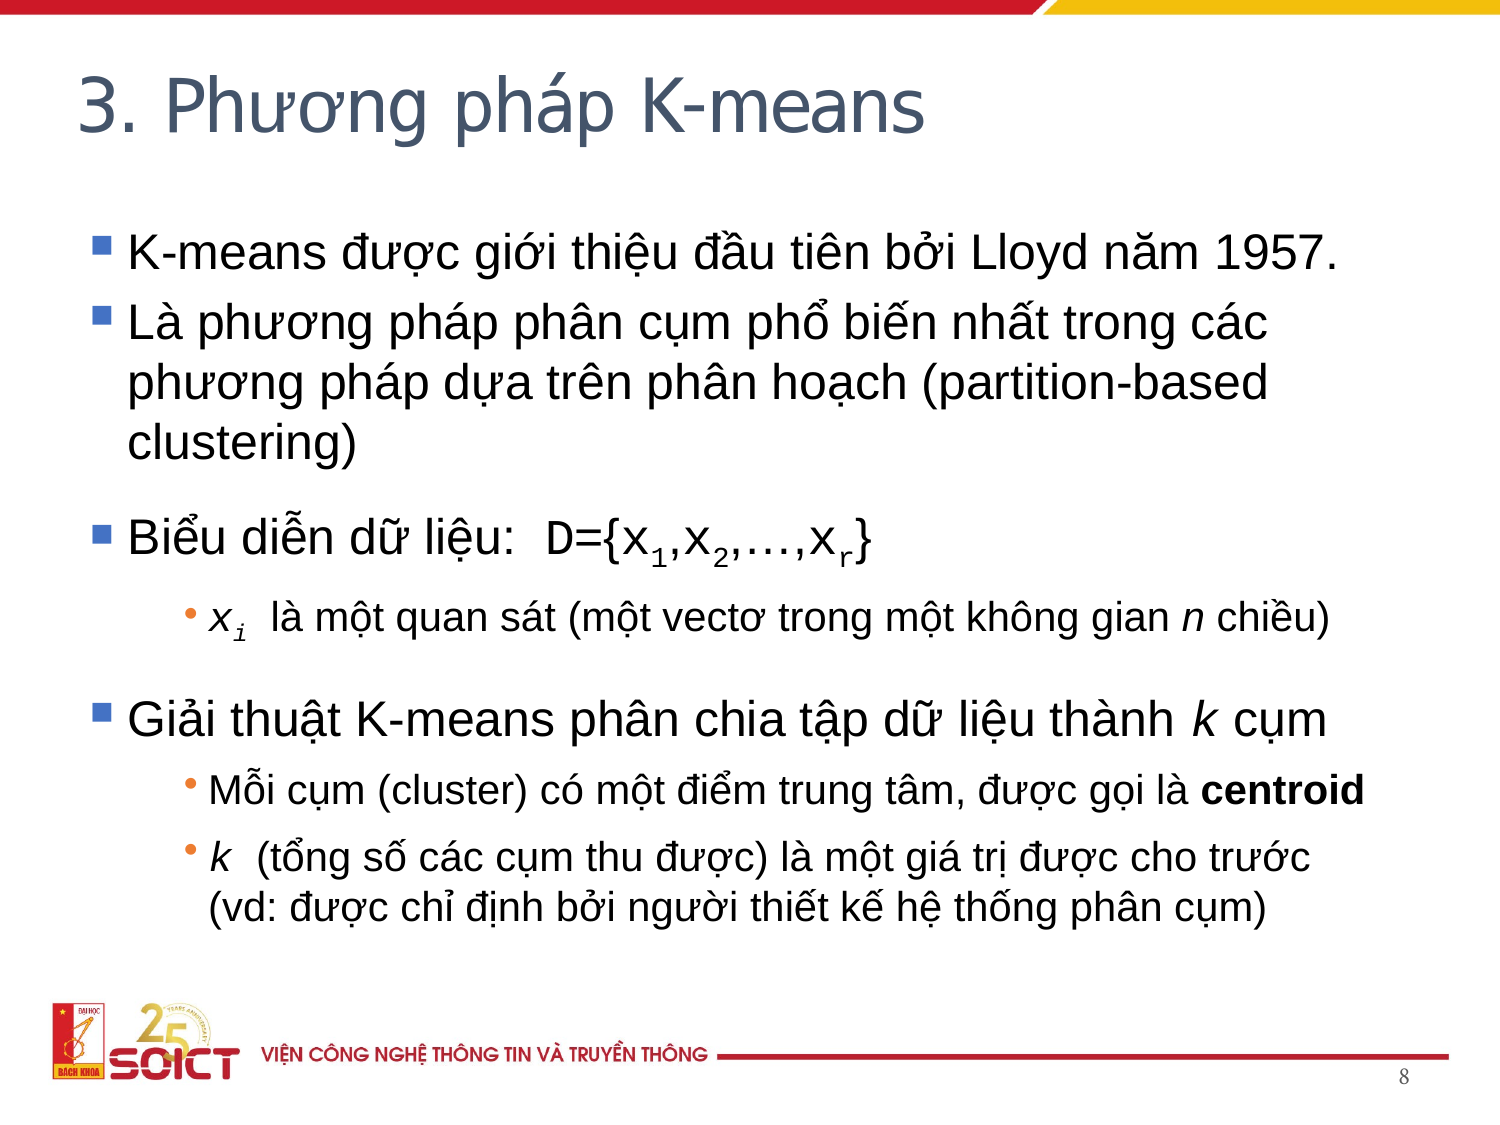

3. Phương pháp K-means
K-means được giới thiệu đầu tiên bởi Lloyd năm 1957.
Là phương pháp phân cụm phổ biến nhất trong các phương pháp dựa trên phân hoạch (partition-based clustering)
Biểu diễn dữ liệu:  D={x1,x2,…,xr}
xi  là một quan sát (một vectơ trong một không gian n chiều)
Giải thuật K-means phân chia tập dữ liệu thành k cụm
Mỗi cụm (cluster) có một điểm trung tâm, được gọi là centroid
k  (tổng số các cụm thu được) là một giá trị được cho trước
(vd: được chỉ định bởi người thiết kế hệ thống phân cụm)
8